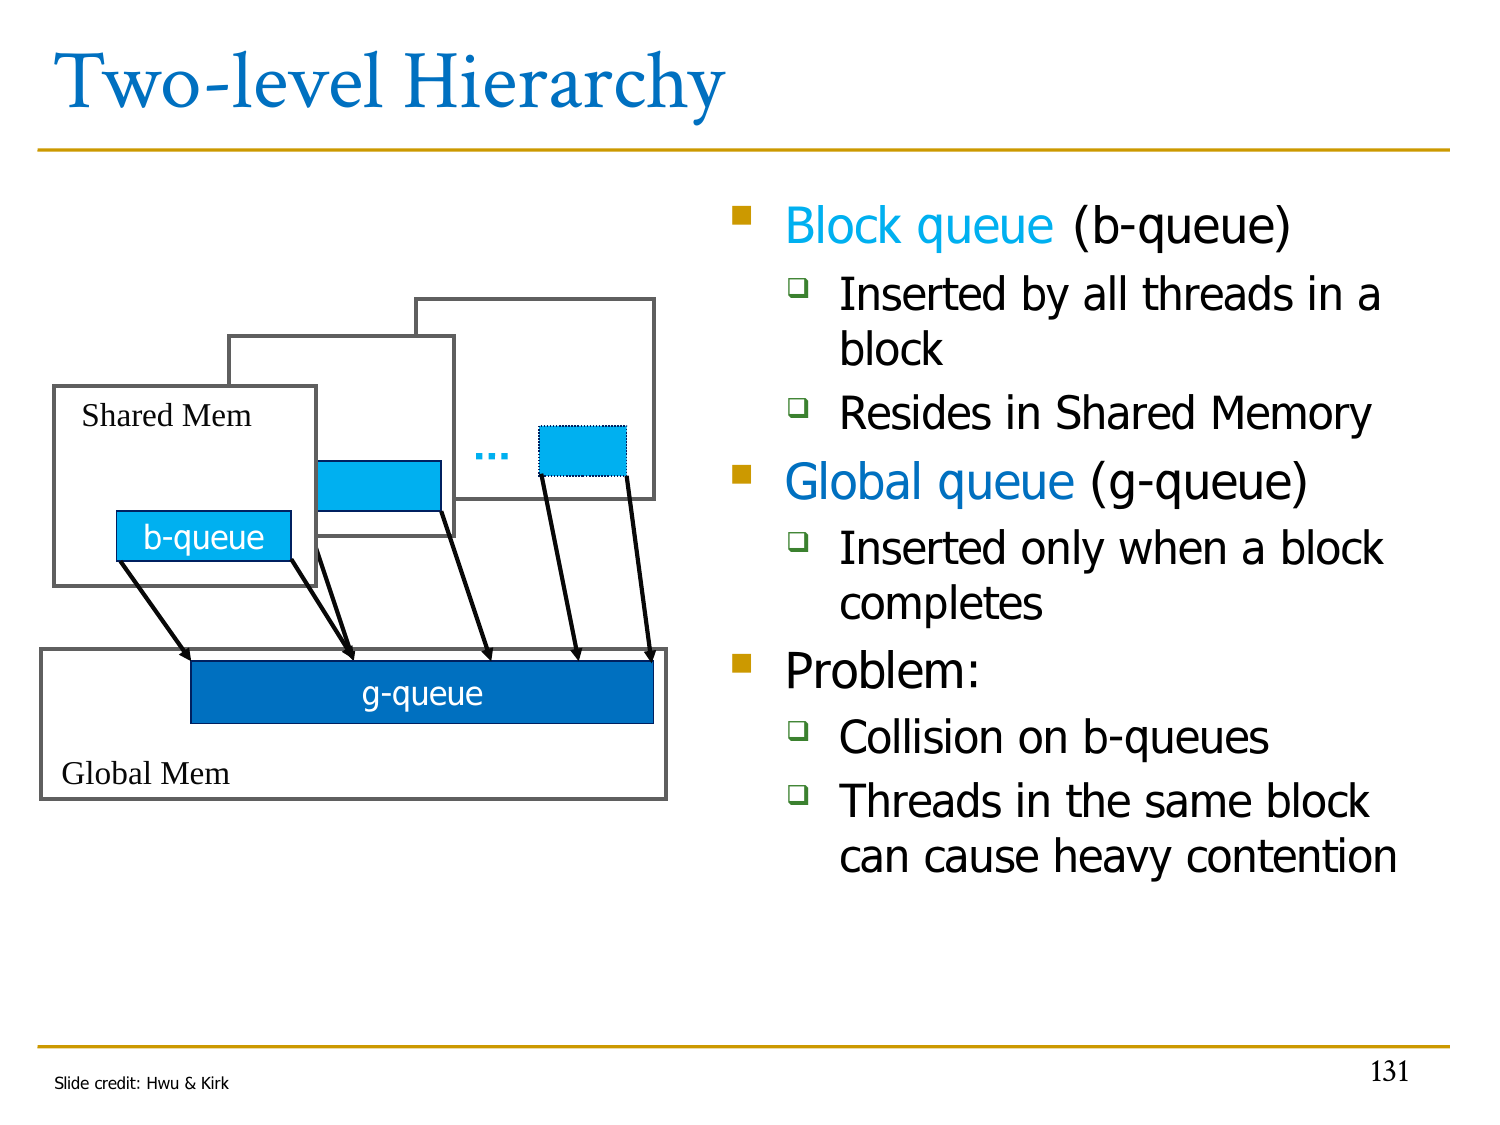

# Two-level Hierarchy
Block queue (b-queue)
Inserted by all threads in a block
Resides in Shared Memory
Global queue (g-queue)
Inserted only when a block completes
Problem:
Collision on b-queues
Threads in the same block can cause heavy contention

Shared Mem

b-queue

g-queue
Global Mem
131
Slide credit: Hwu & Kirk